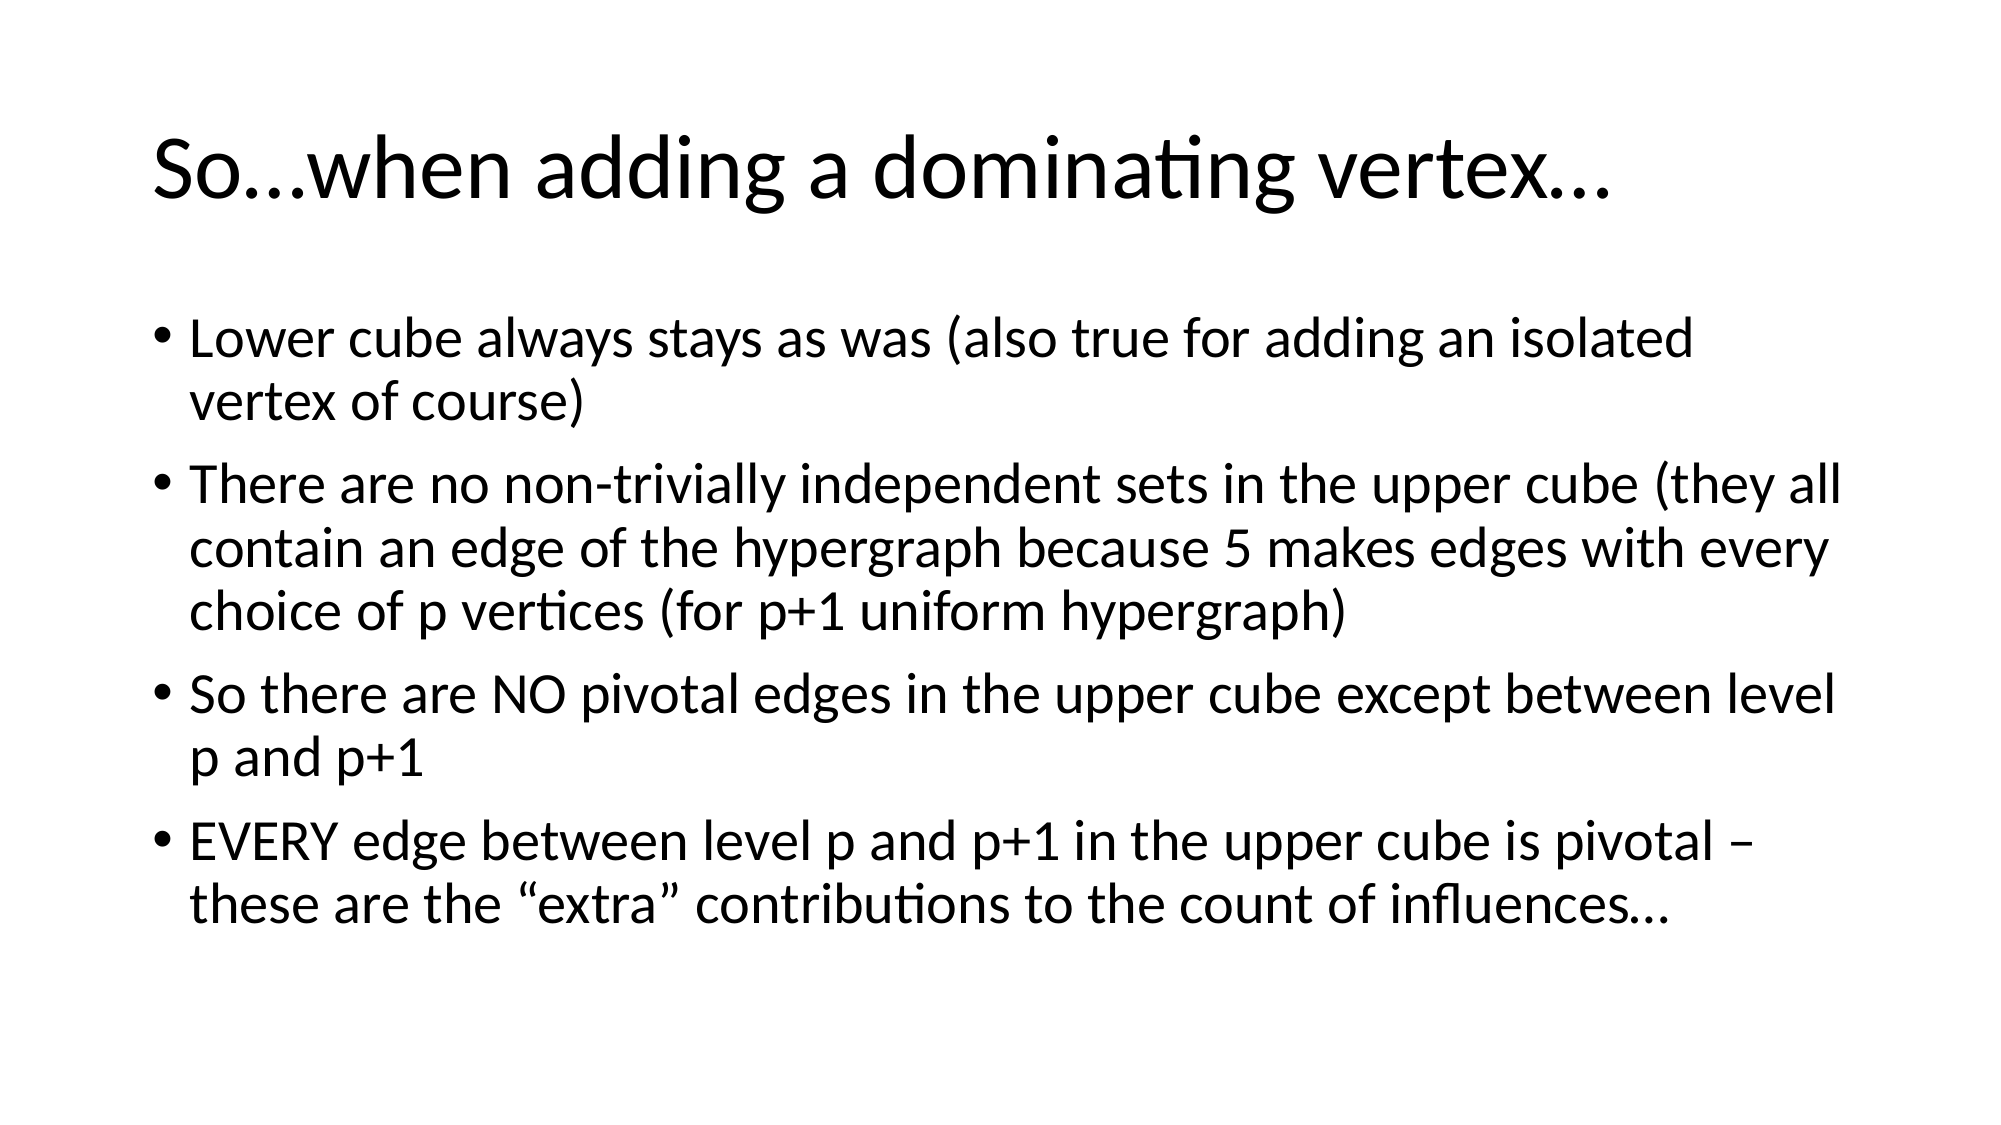

# So…when adding a dominating vertex…
Lower cube always stays as was (also true for adding an isolated vertex of course)
There are no non-trivially independent sets in the upper cube (they all contain an edge of the hypergraph because 5 makes edges with every choice of p vertices (for p+1 uniform hypergraph)
So there are NO pivotal edges in the upper cube except between level p and p+1
EVERY edge between level p and p+1 in the upper cube is pivotal – these are the “extra” contributions to the count of influences…